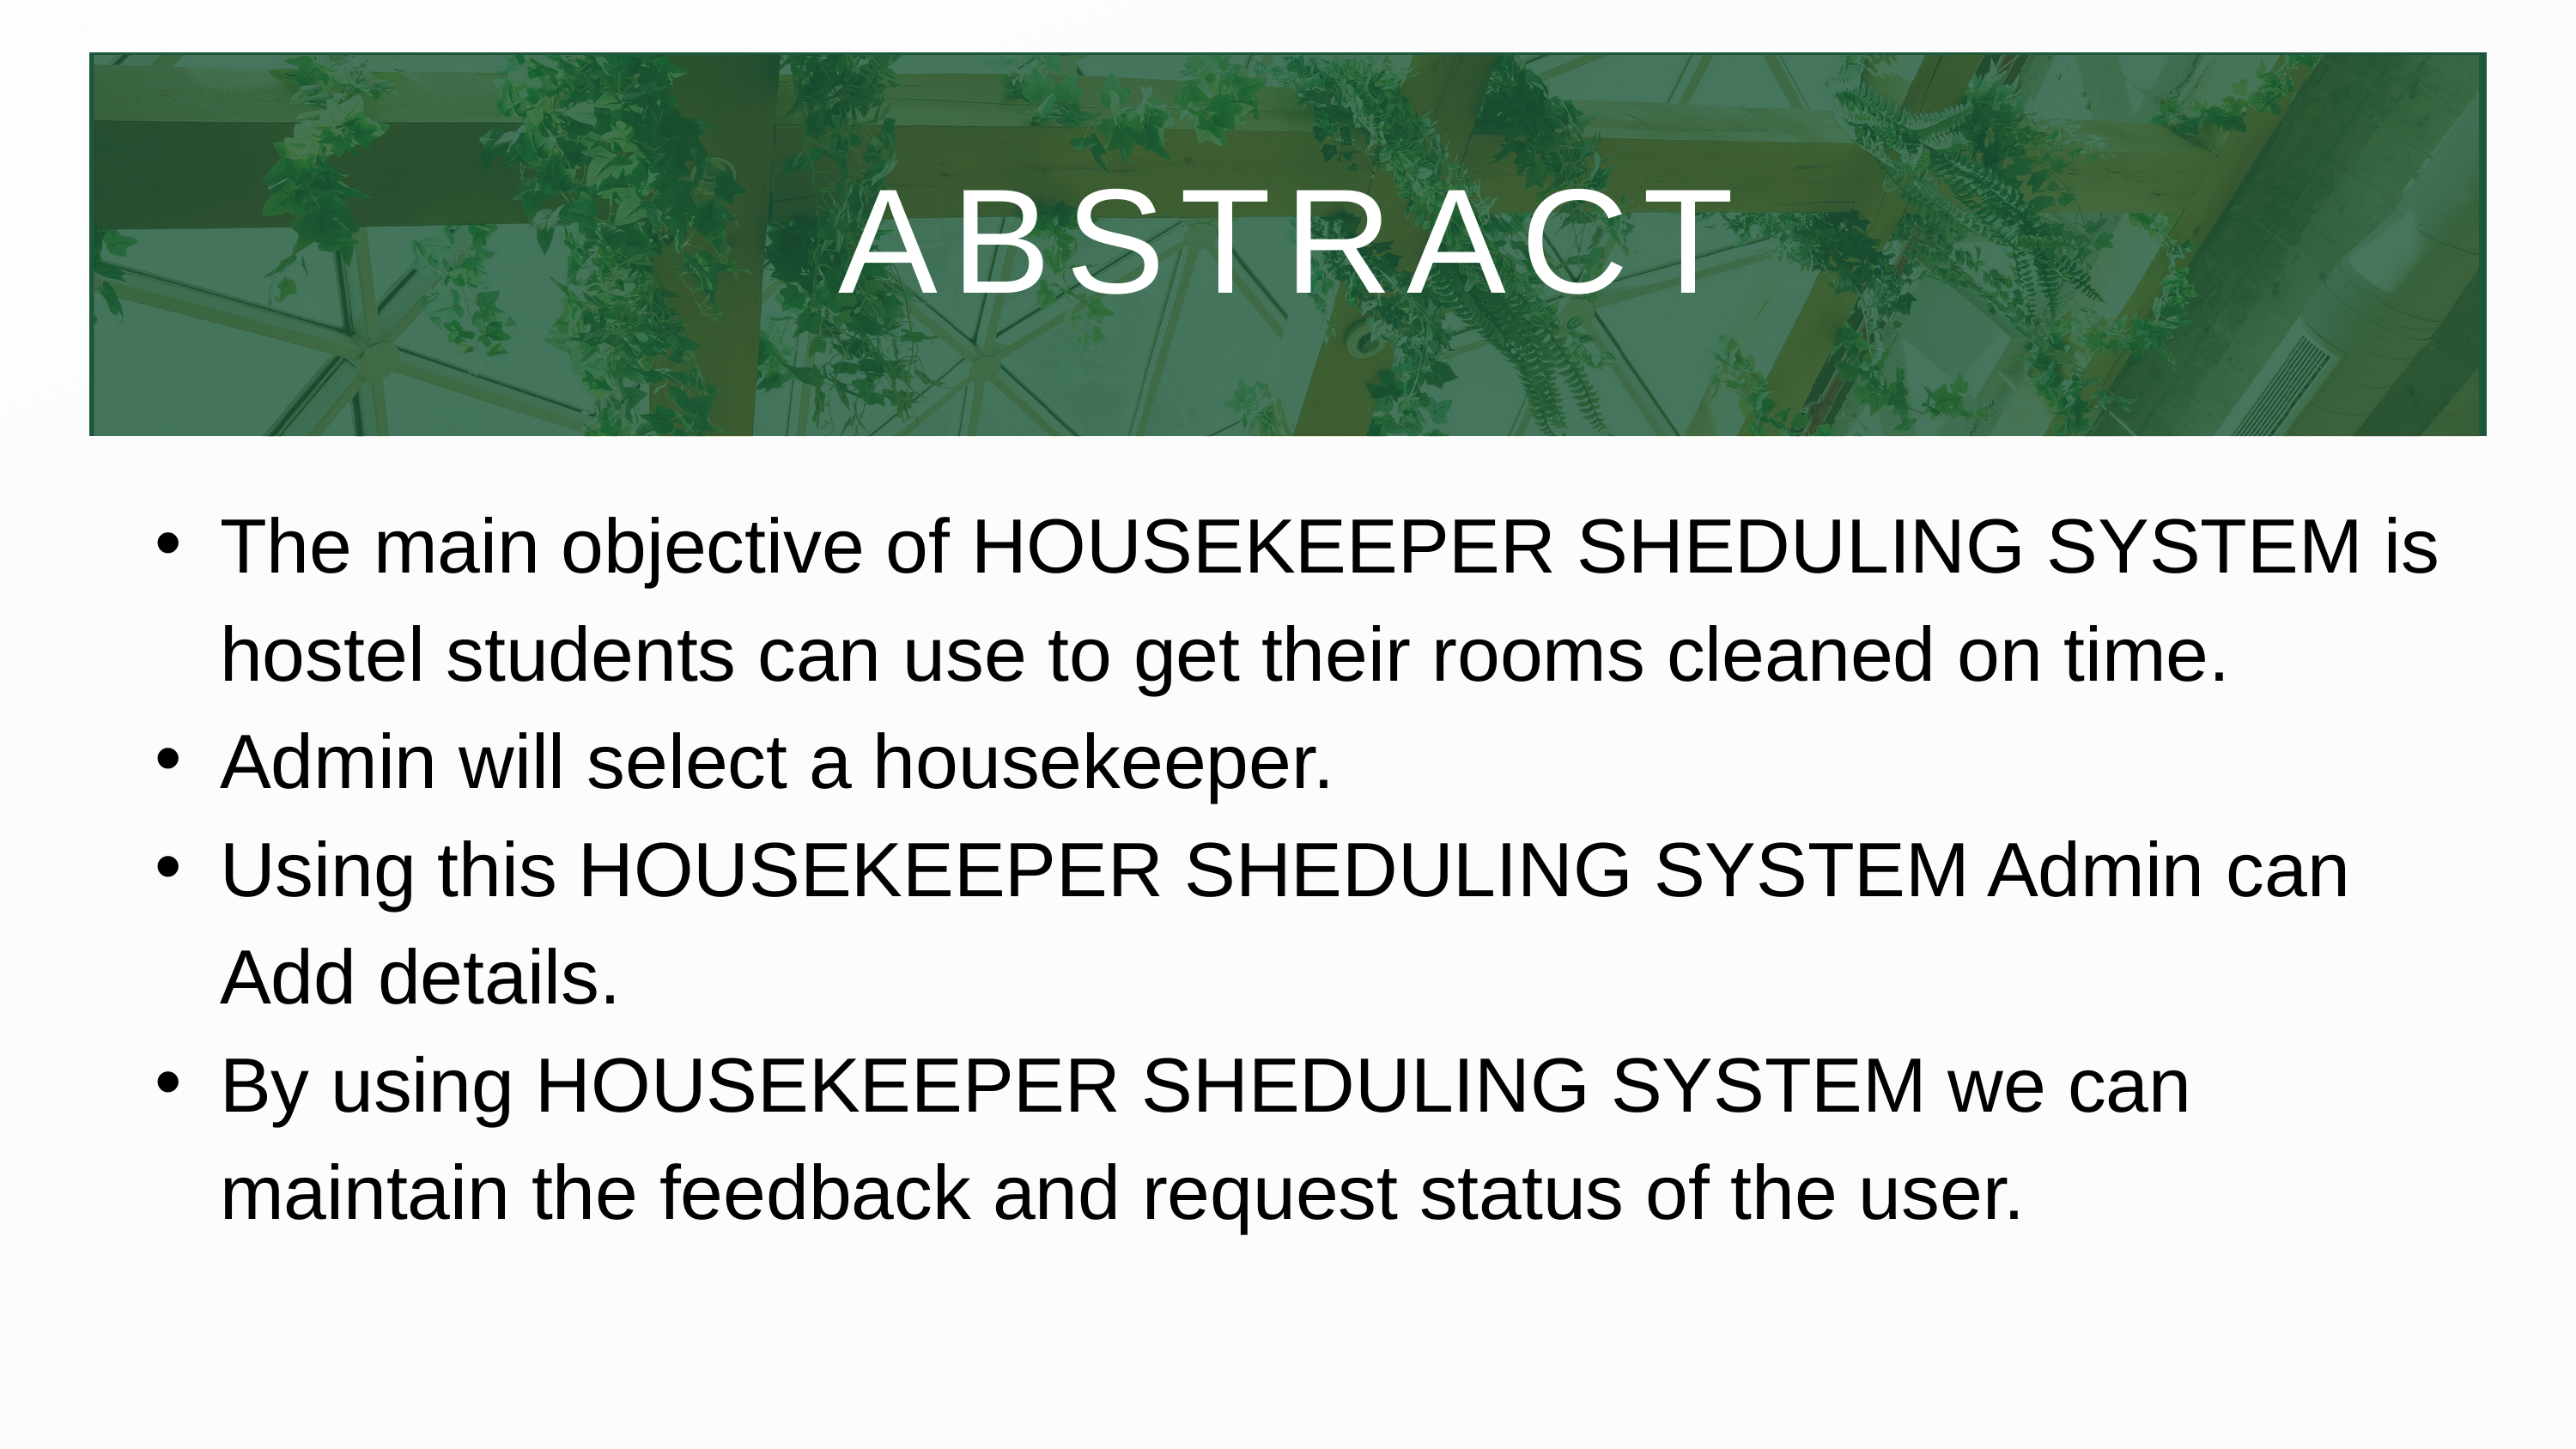

ABSTRACT
The main objective of HOUSEKEEPER SHEDULING SYSTEM is hostel students can use to get their rooms cleaned on time.
Admin will select a housekeeper.
Using this HOUSEKEEPER SHEDULING SYSTEM Admin can Add details.
By using HOUSEKEEPER SHEDULING SYSTEM we can maintain the feedback and request status of the user.